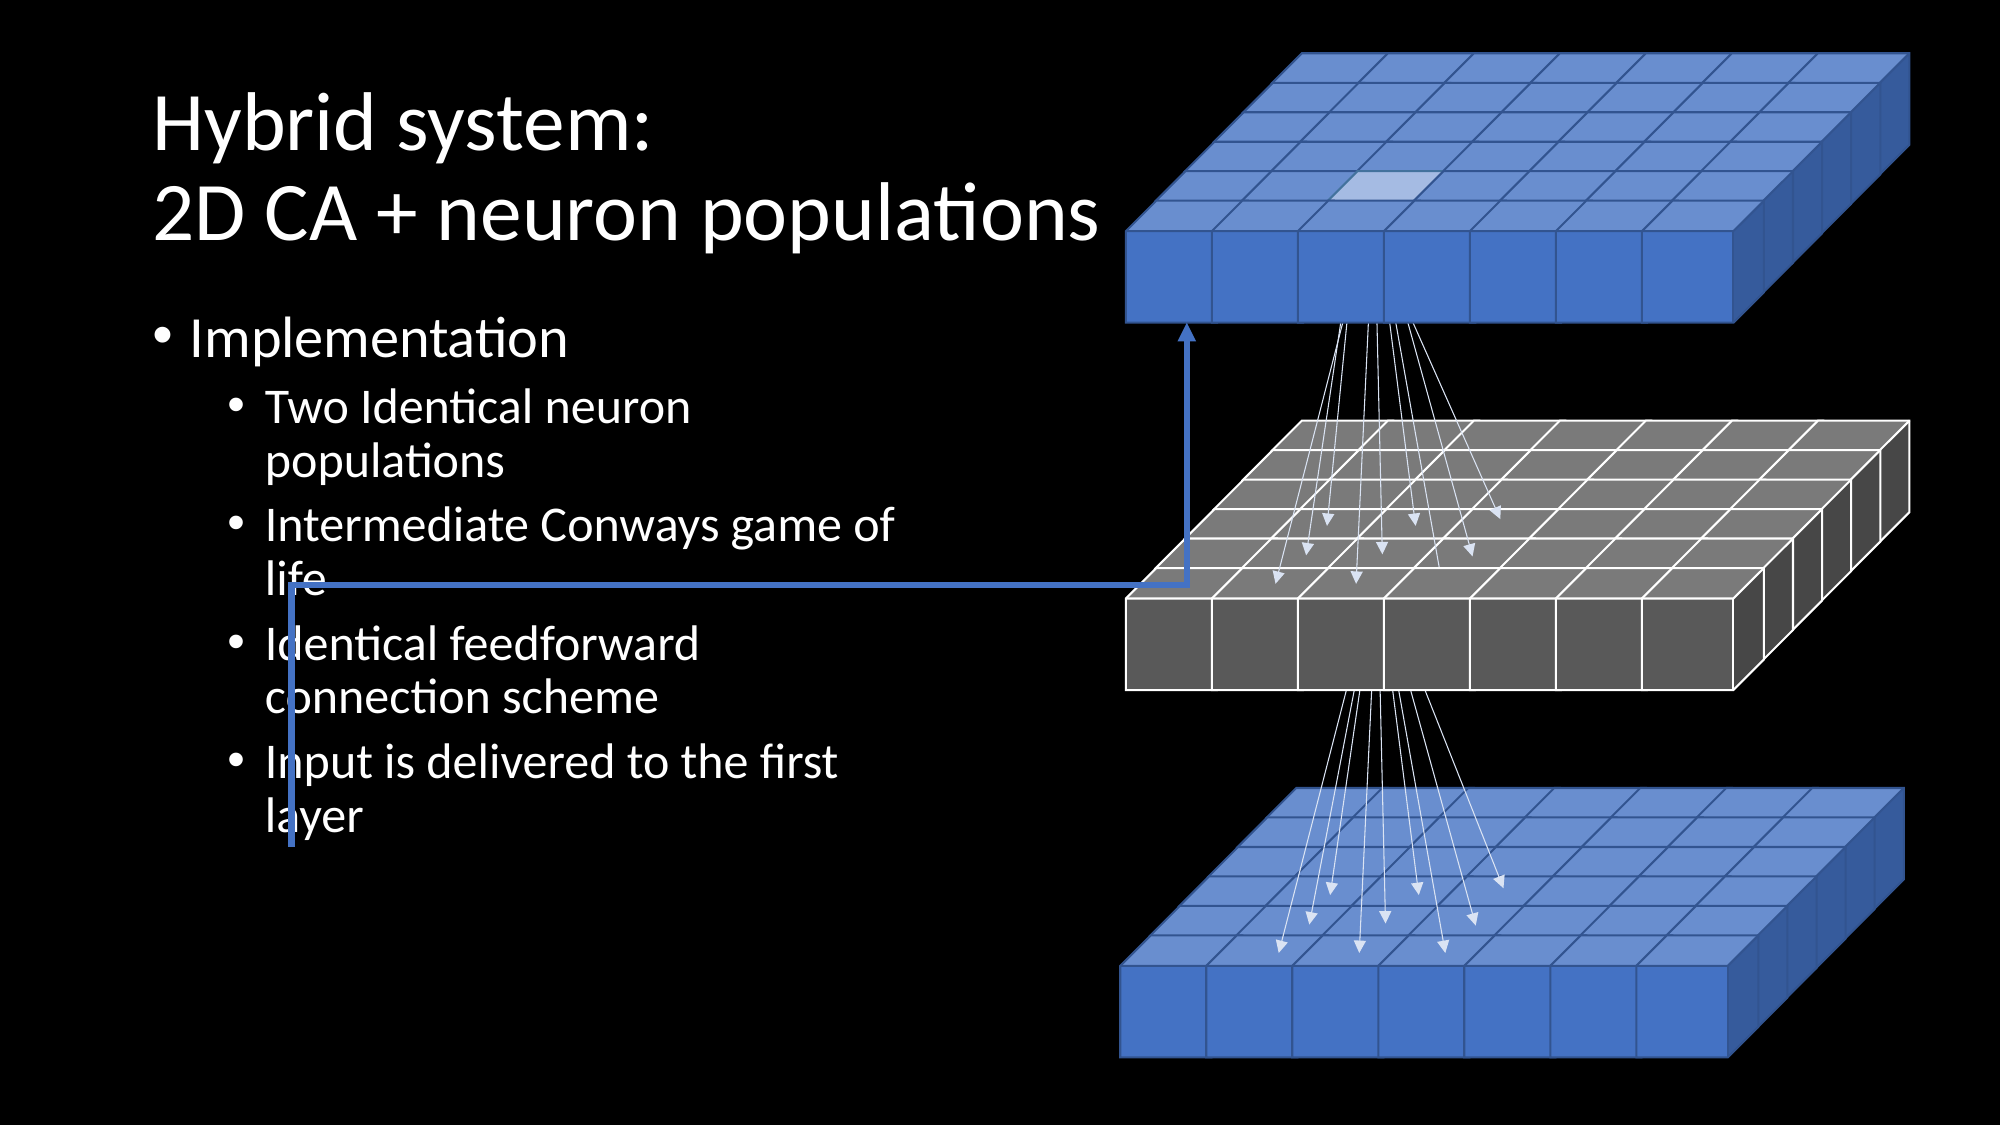

# Hybrid system: 2D CA + neuron populations

Implementation
Two Identical neuron populations
Intermediate Conways game of life
Identical feedforward connection scheme
Input is delivered to the first layer